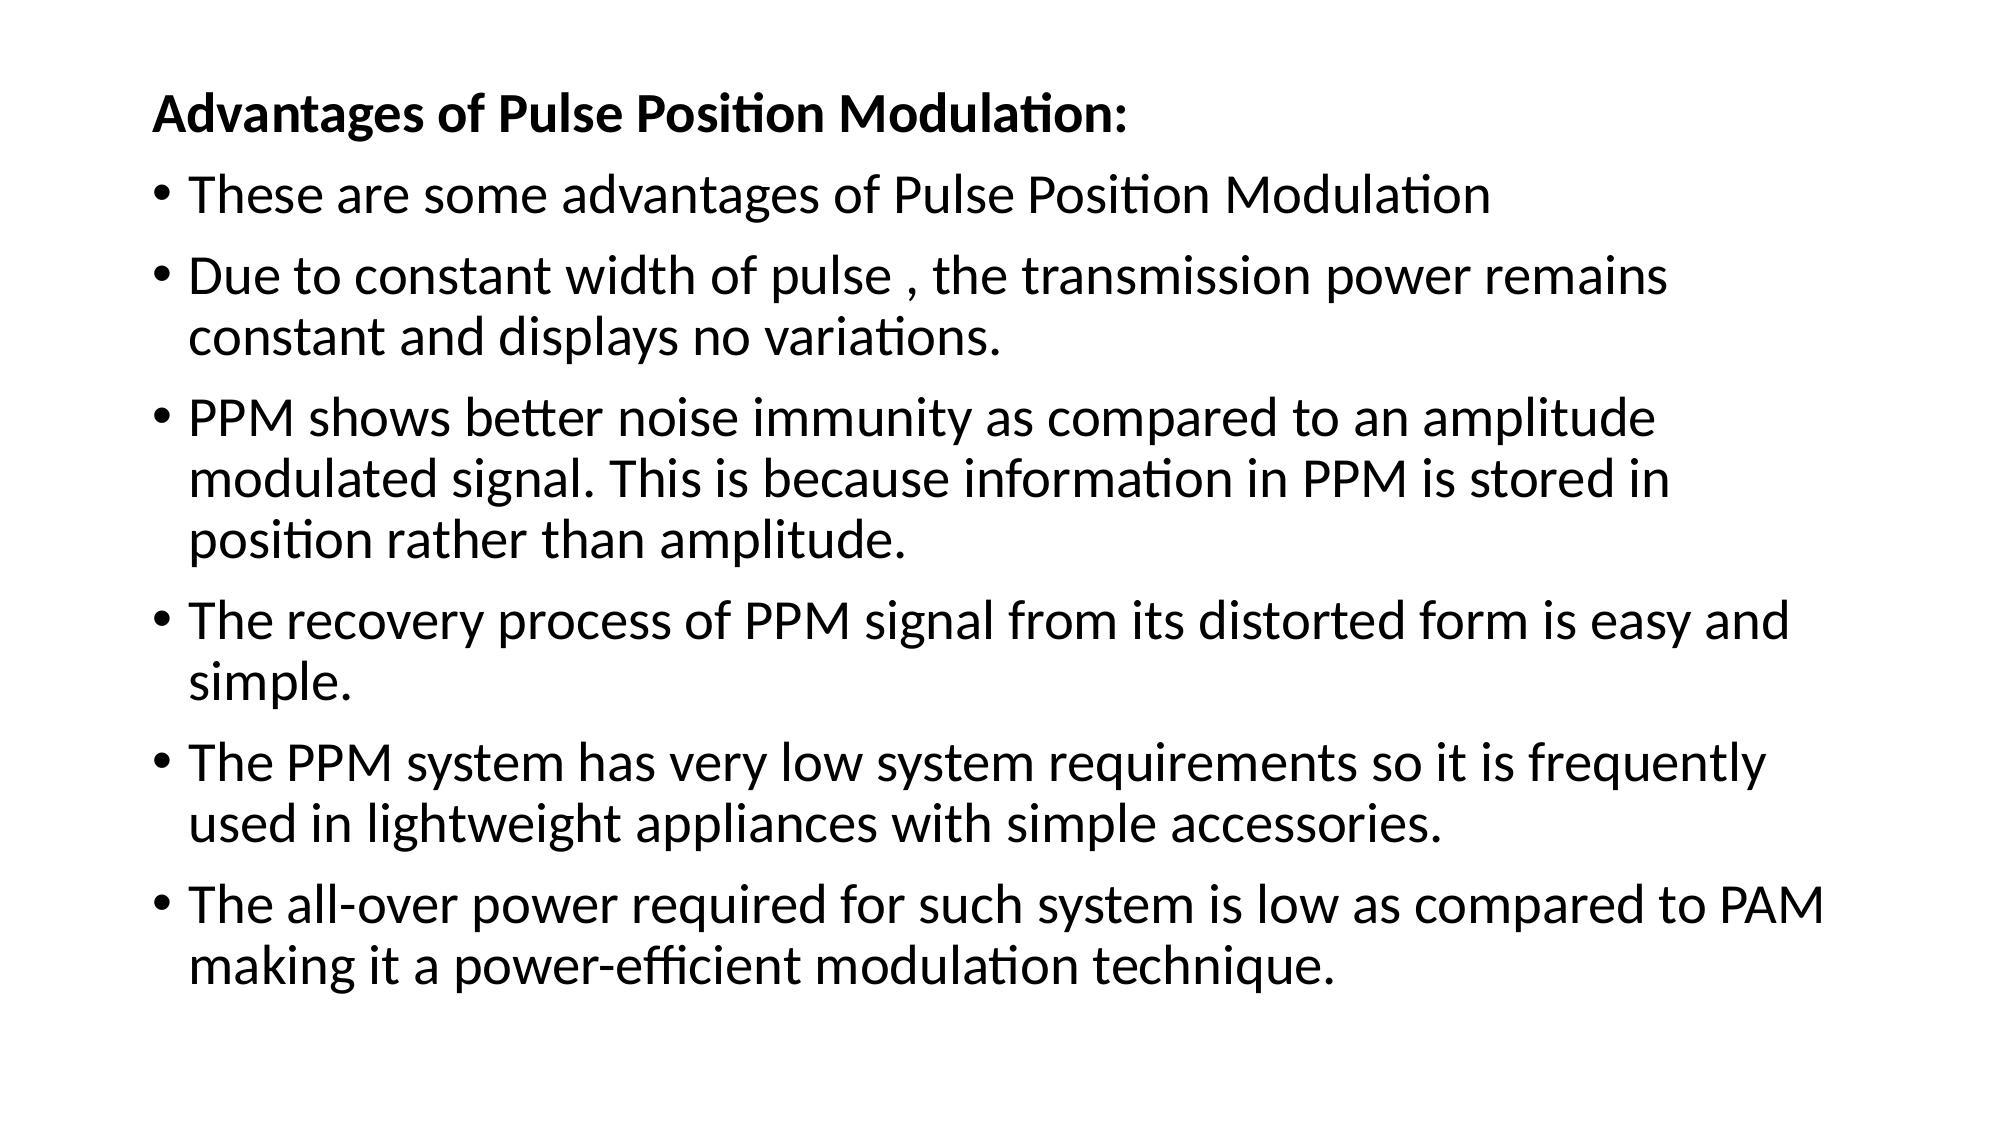

Advantages of Pulse Position Modulation:
These are some advantages of Pulse Position Modulation
Due to constant width of pulse , the transmission power remains constant and displays no variations.
PPM shows better noise immunity as compared to an amplitude modulated signal. This is because information in PPM is stored in position rather than amplitude.
The recovery process of PPM signal from its distorted form is easy and simple.
The PPM system has very low system requirements so it is frequently used in lightweight appliances with simple accessories.
The all-over power required for such system is low as compared to PAM making it a power-efficient modulation technique.